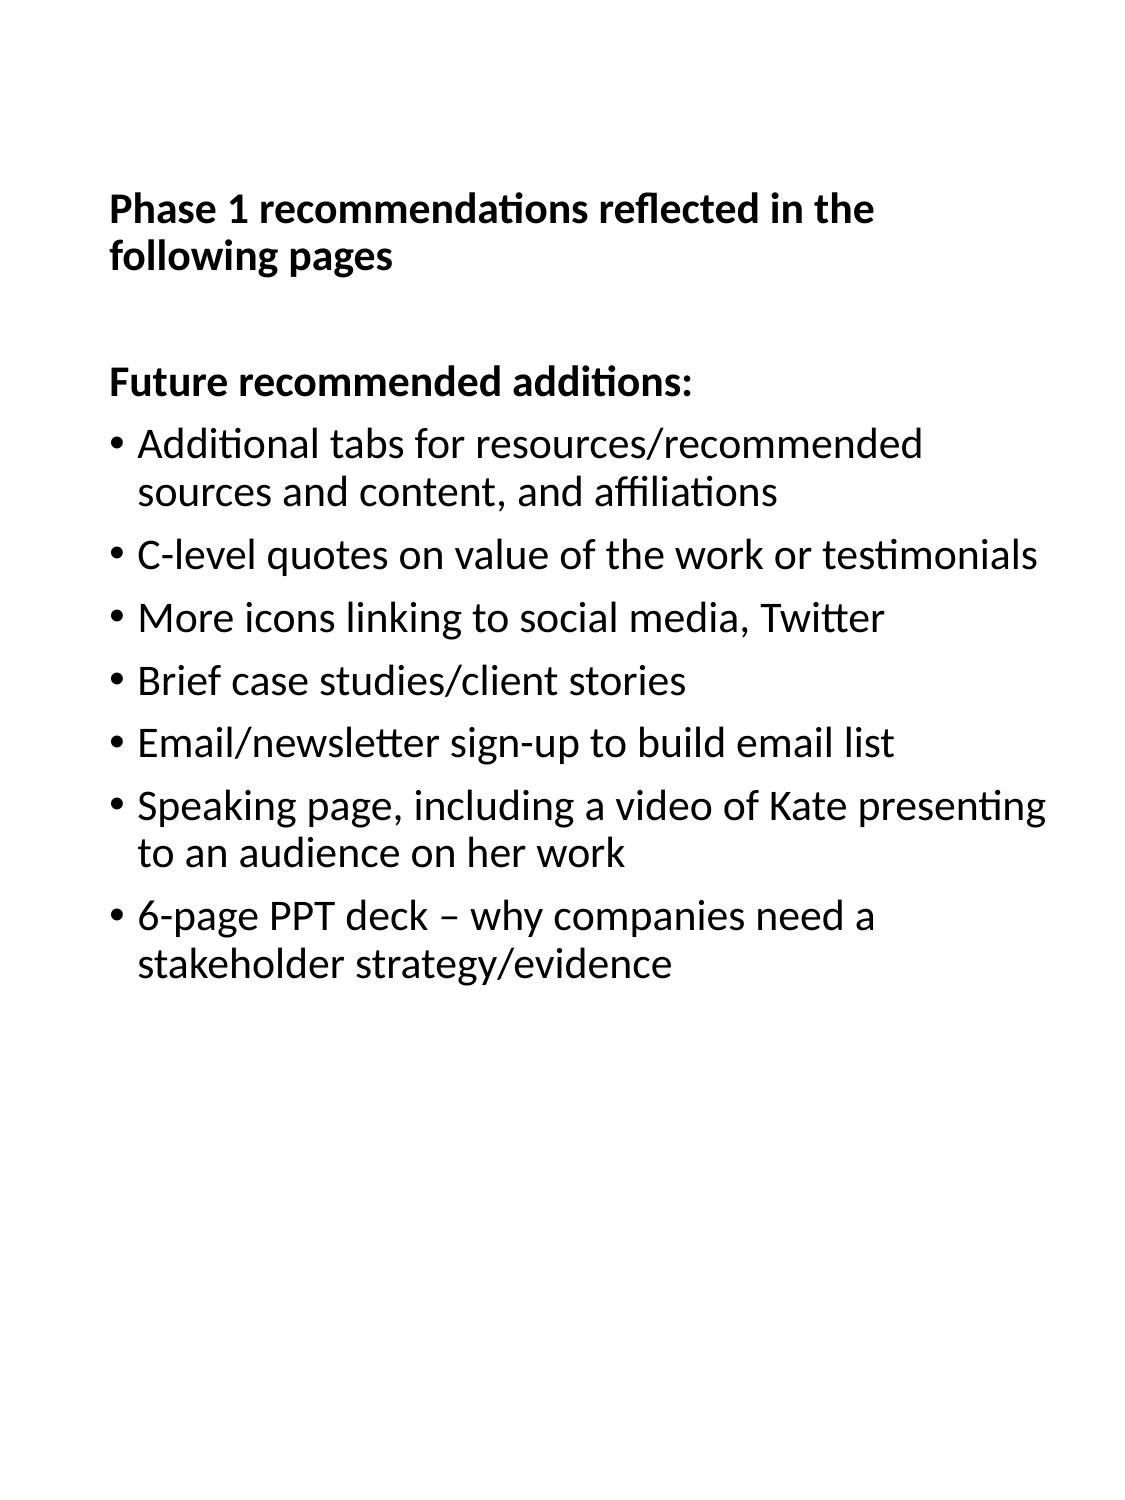

Phase 1 recommendations reflected in the following pages

Future recommended additions:
Additional tabs for resources/recommended sources and content, and affiliations
C-level quotes on value of the work or testimonials
More icons linking to social media, Twitter
Brief case studies/client stories
Email/newsletter sign-up to build email list
Speaking page, including a video of Kate presenting to an audience on her work
6-page PPT deck – why companies need a stakeholder strategy/evidence